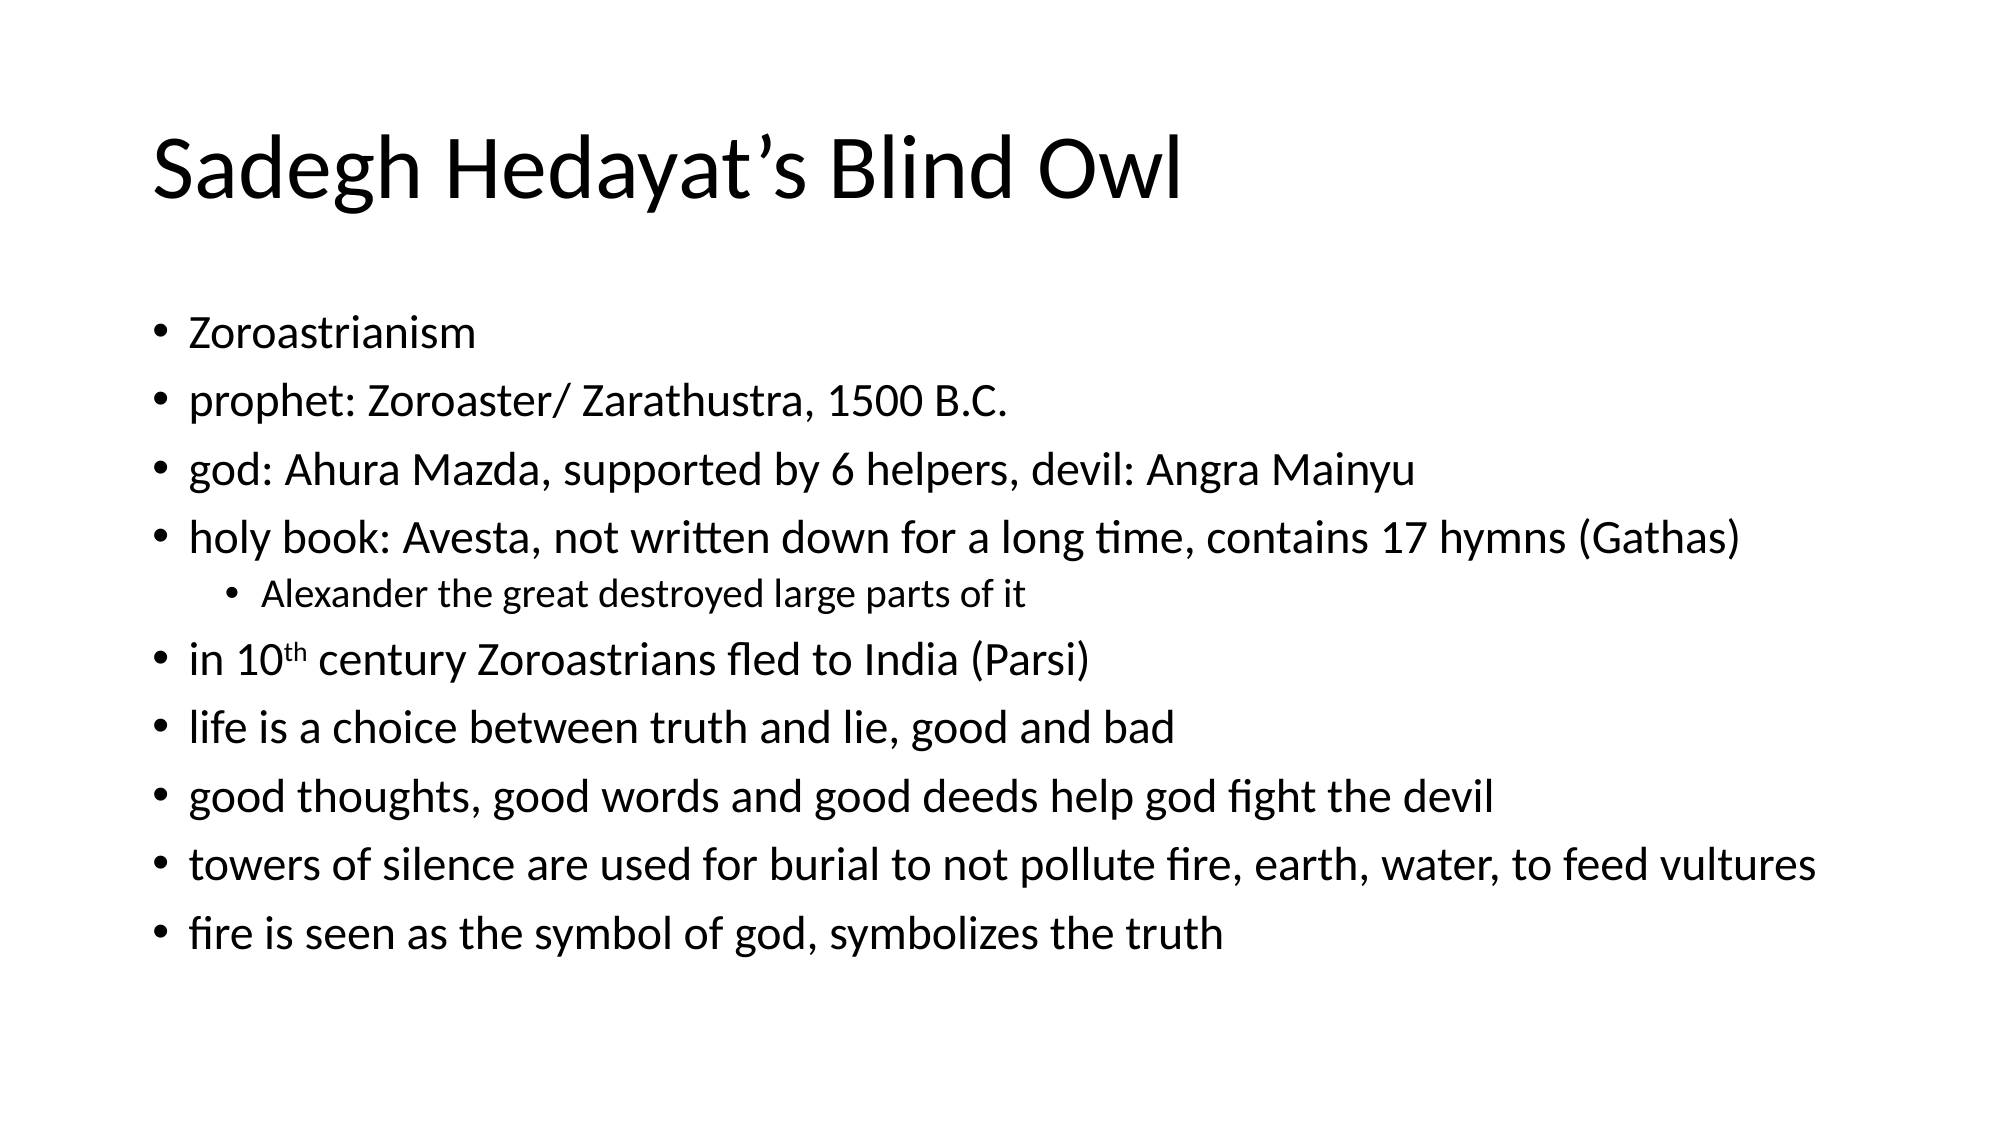

# Sadegh Hedayat’s Blind Owl
Zoroastrianism
prophet: Zoroaster/ Zarathustra, 1500 B.C.
god: Ahura Mazda, supported by 6 helpers, devil: Angra Mainyu
holy book: Avesta, not written down for a long time, contains 17 hymns (Gathas)
Alexander the great destroyed large parts of it
in 10th century Zoroastrians fled to India (Parsi)
life is a choice between truth and lie, good and bad
good thoughts, good words and good deeds help god fight the devil
towers of silence are used for burial to not pollute fire, earth, water, to feed vultures
fire is seen as the symbol of god, symbolizes the truth